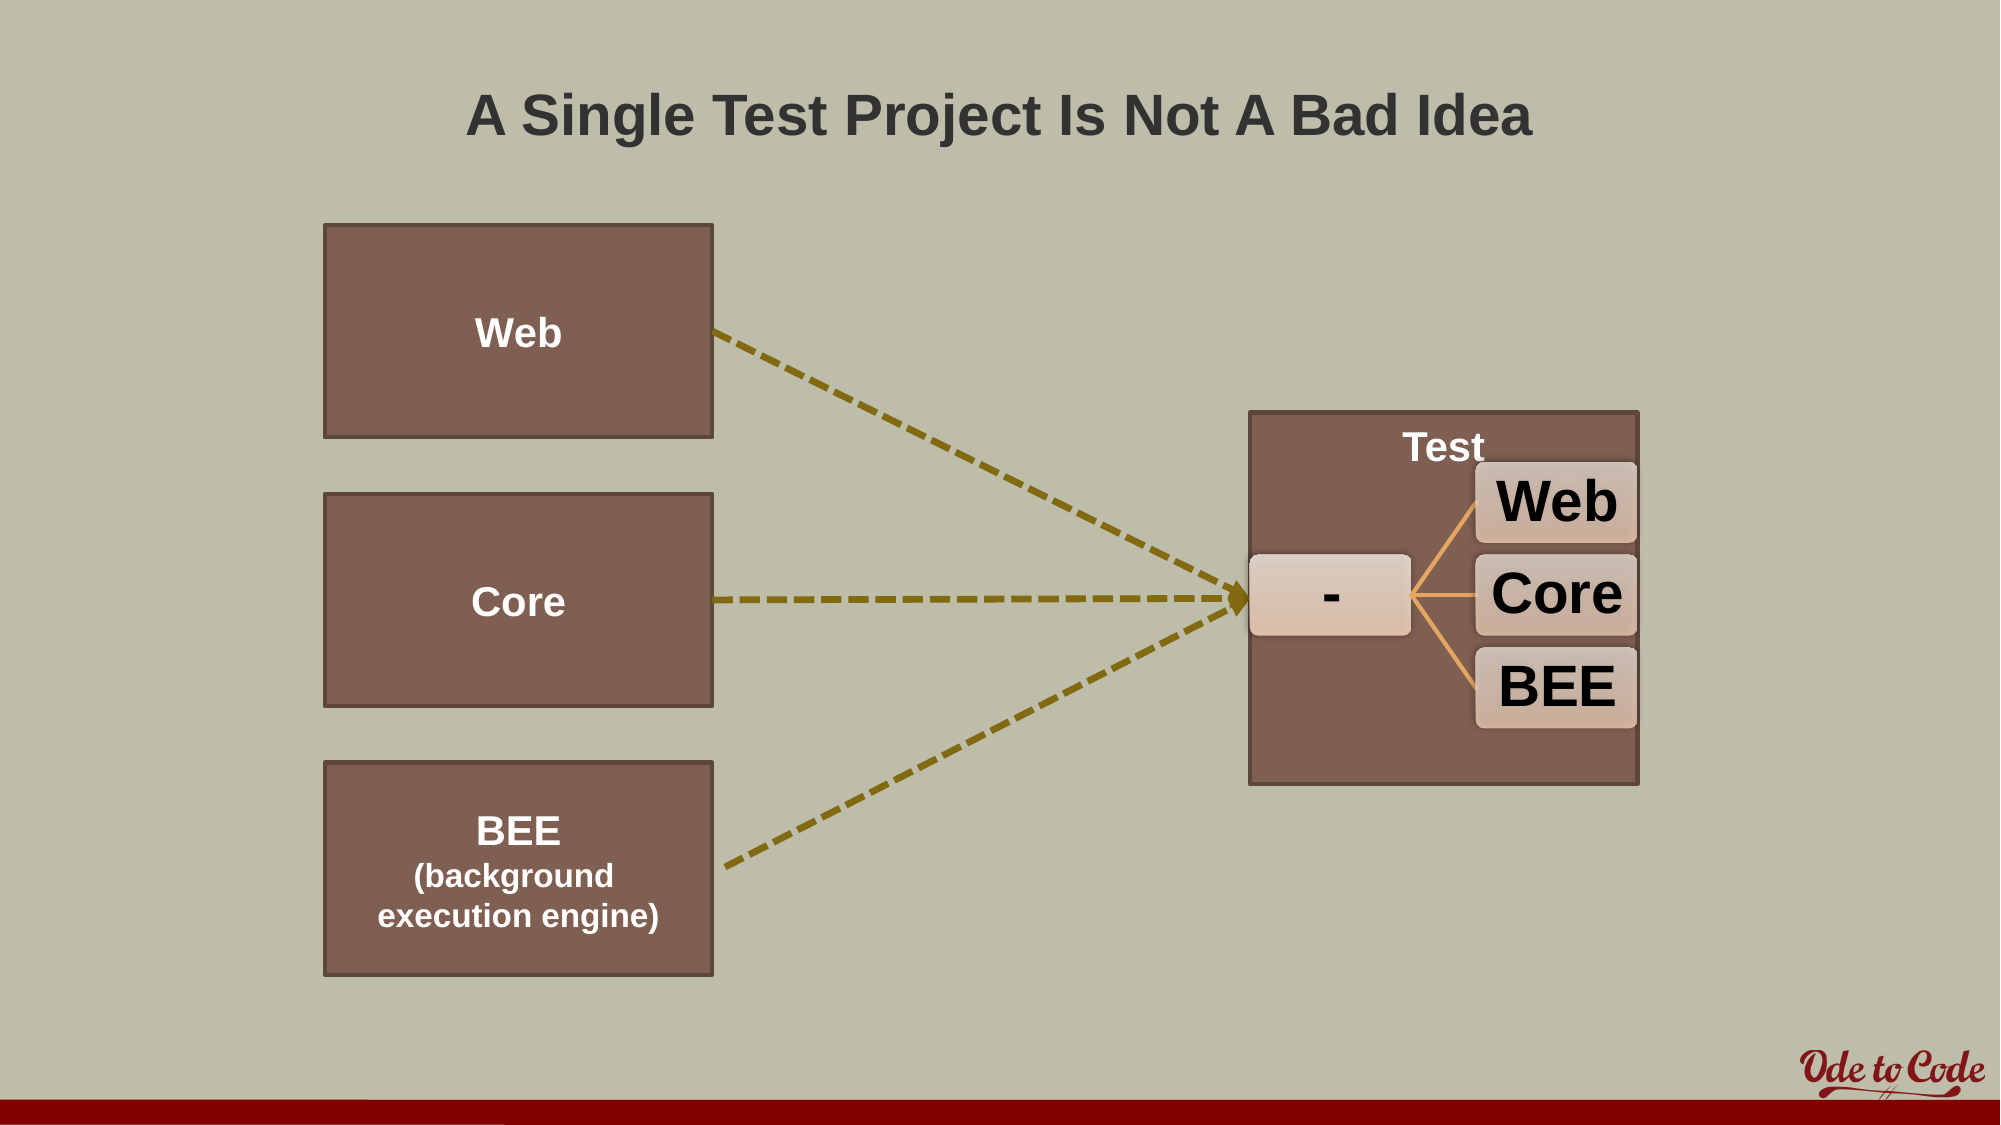

# A Single Test Project Is Not A Bad Idea
Web
Test

-

Web

Core

BEE
Core
BEE
(background
execution engine)